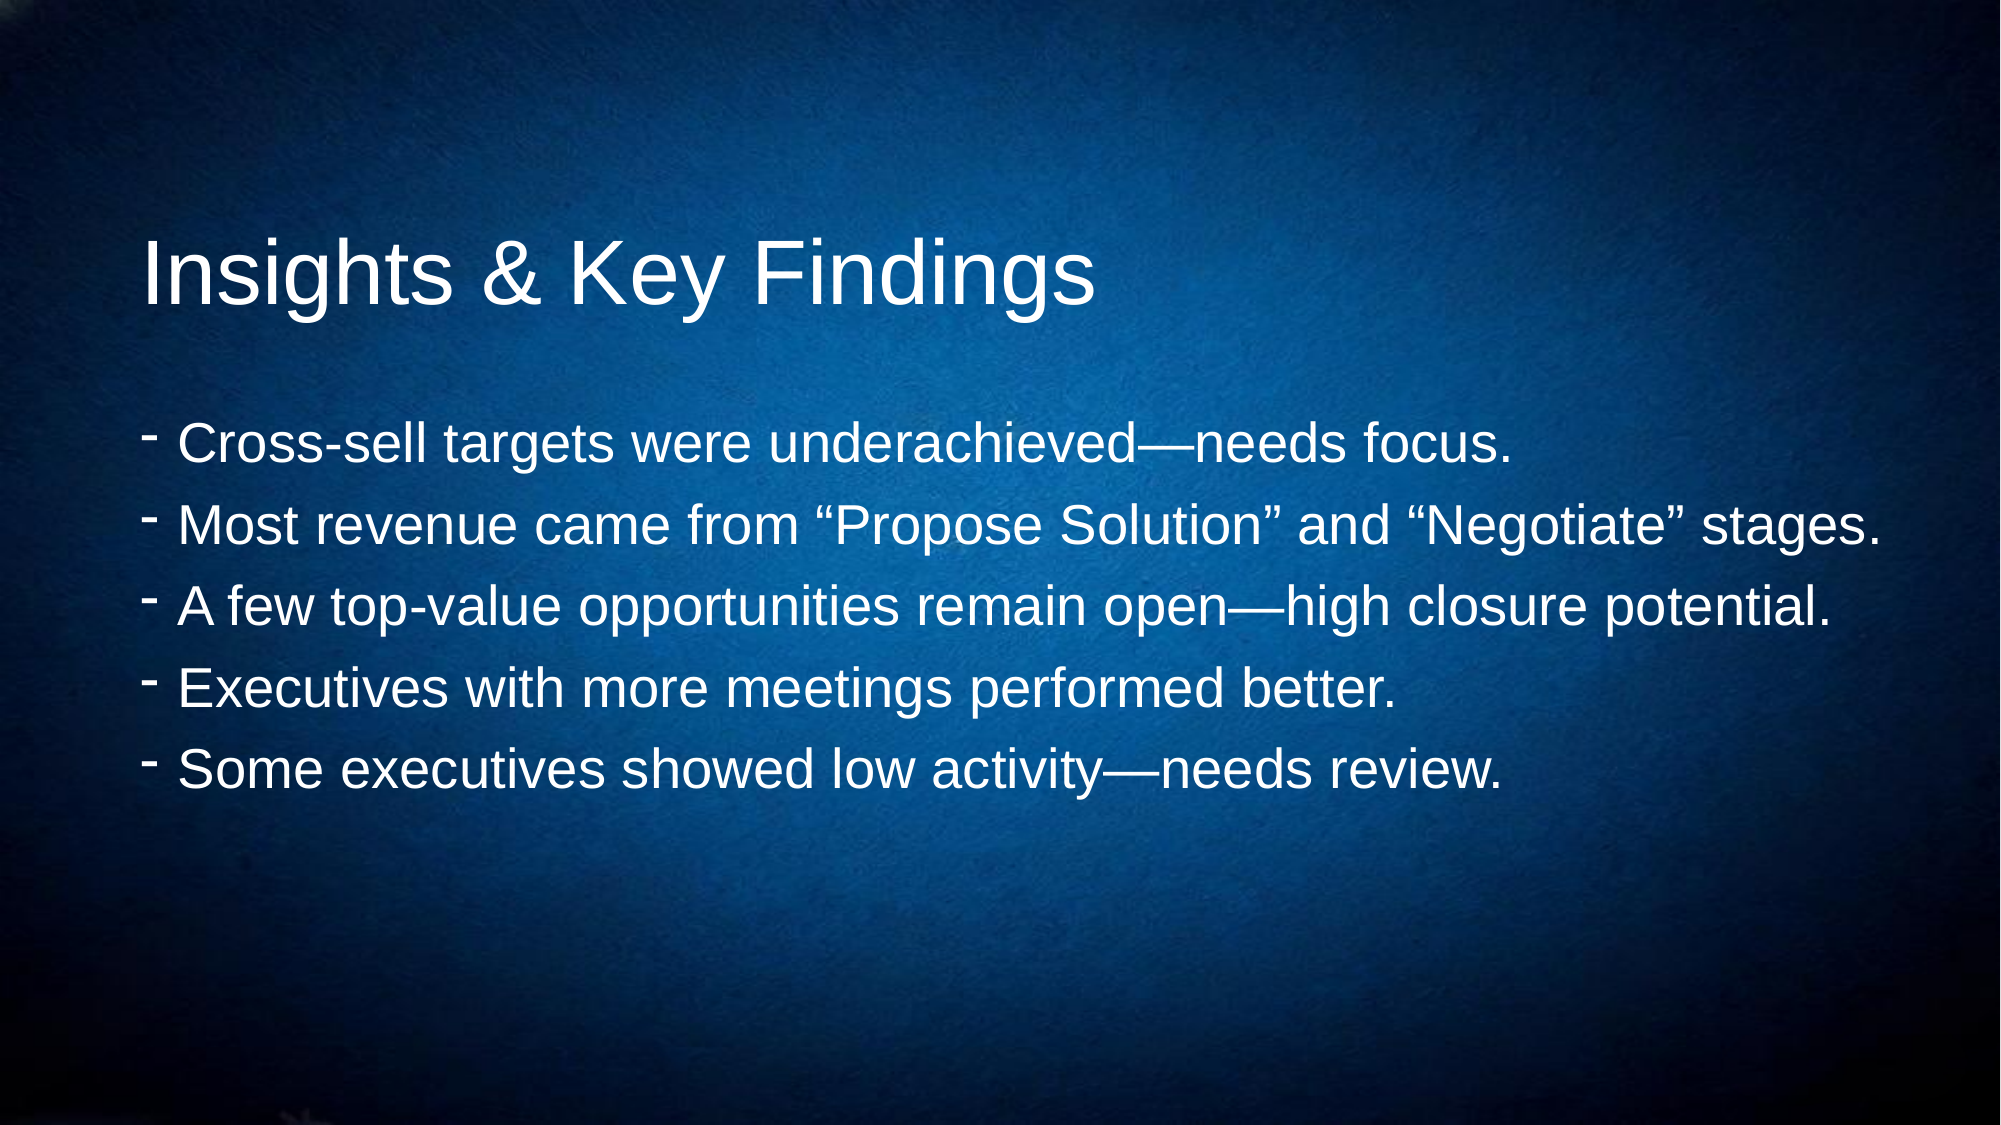

# Insights & Key Findings
Cross-sell targets were underachieved—needs focus.
Most revenue came from “Propose Solution” and “Negotiate” stages.
A few top-value opportunities remain open—high closure potential.
Executives with more meetings performed better.
Some executives showed low activity—needs review.